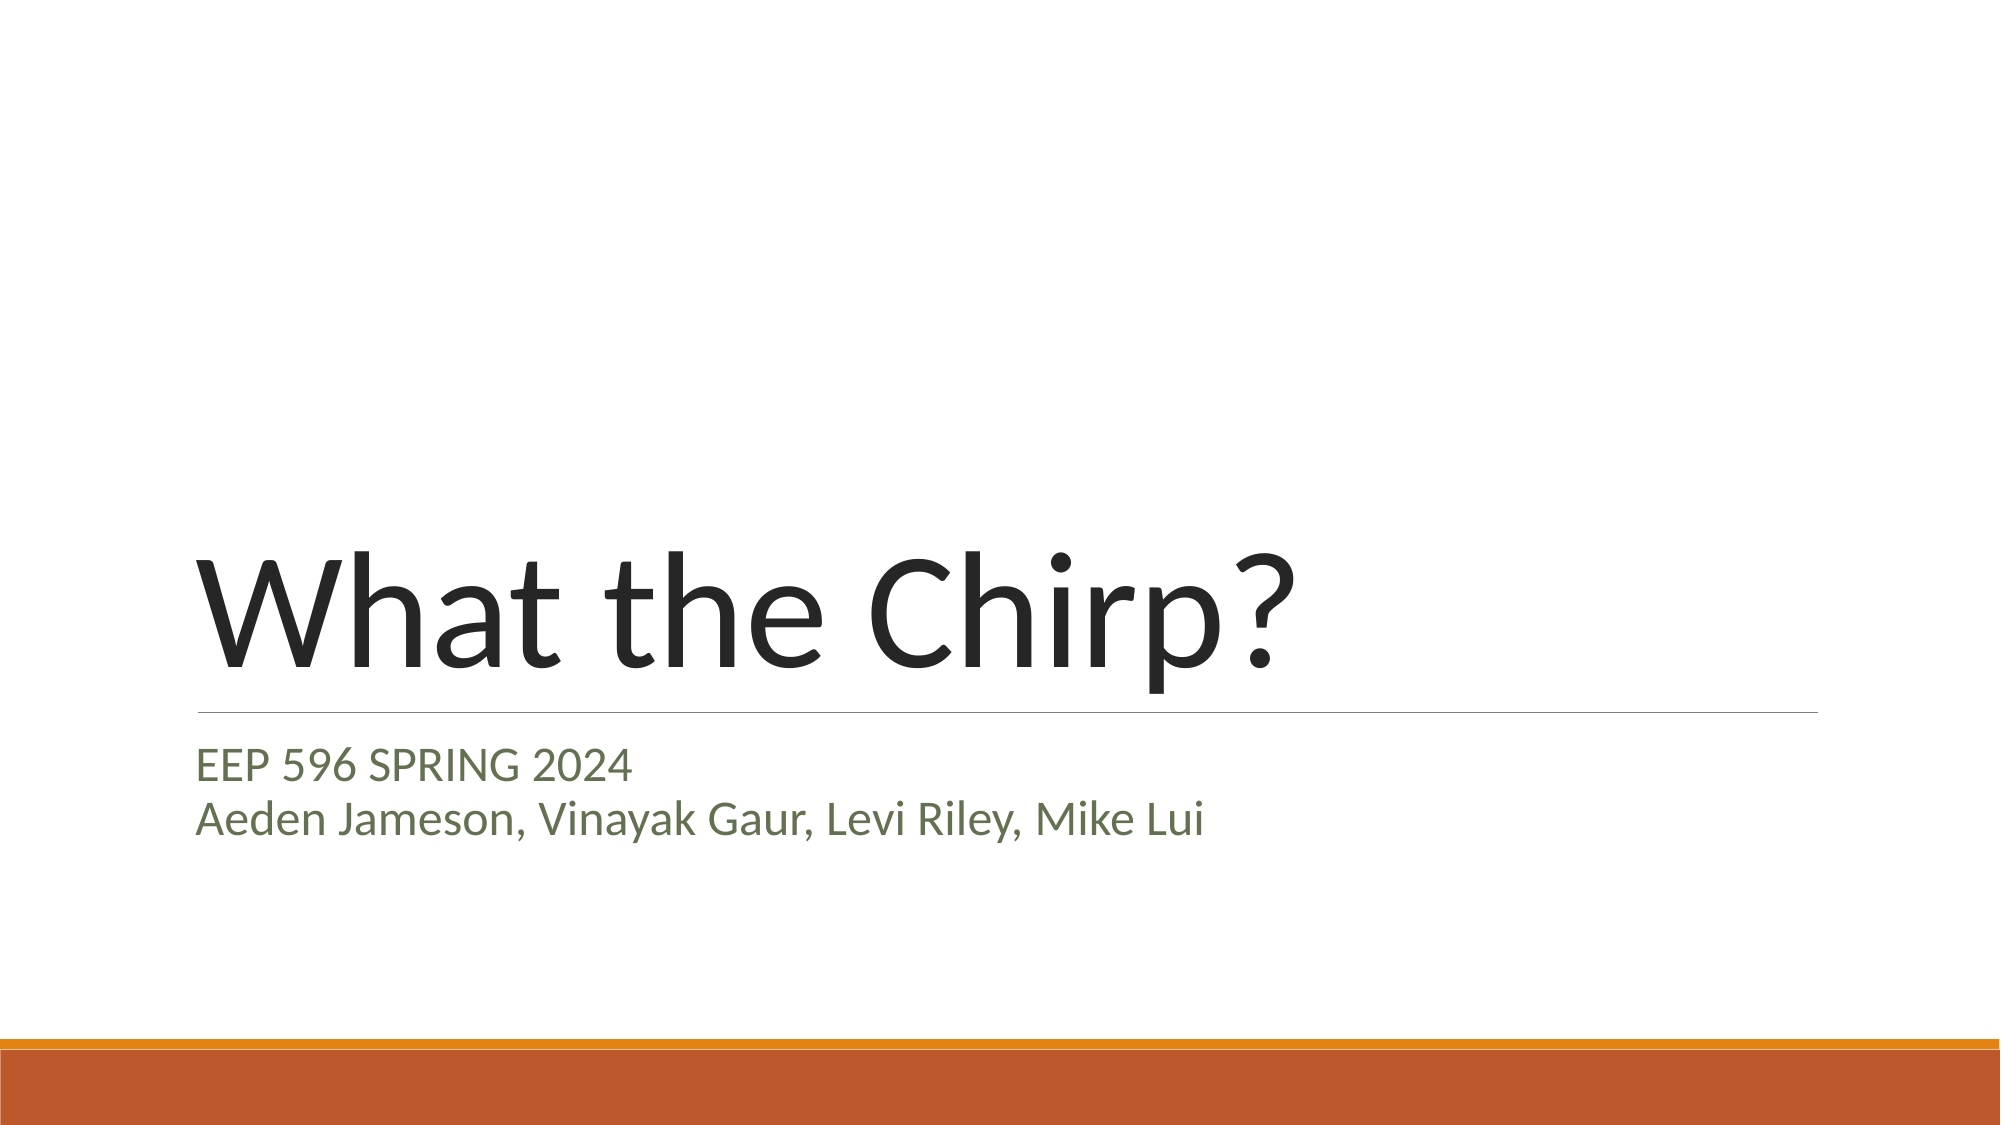

# What the Chirp?
EEP 596 SPRING 2024
Aeden Jameson, Vinayak Gaur, Levi Riley, Mike Lui